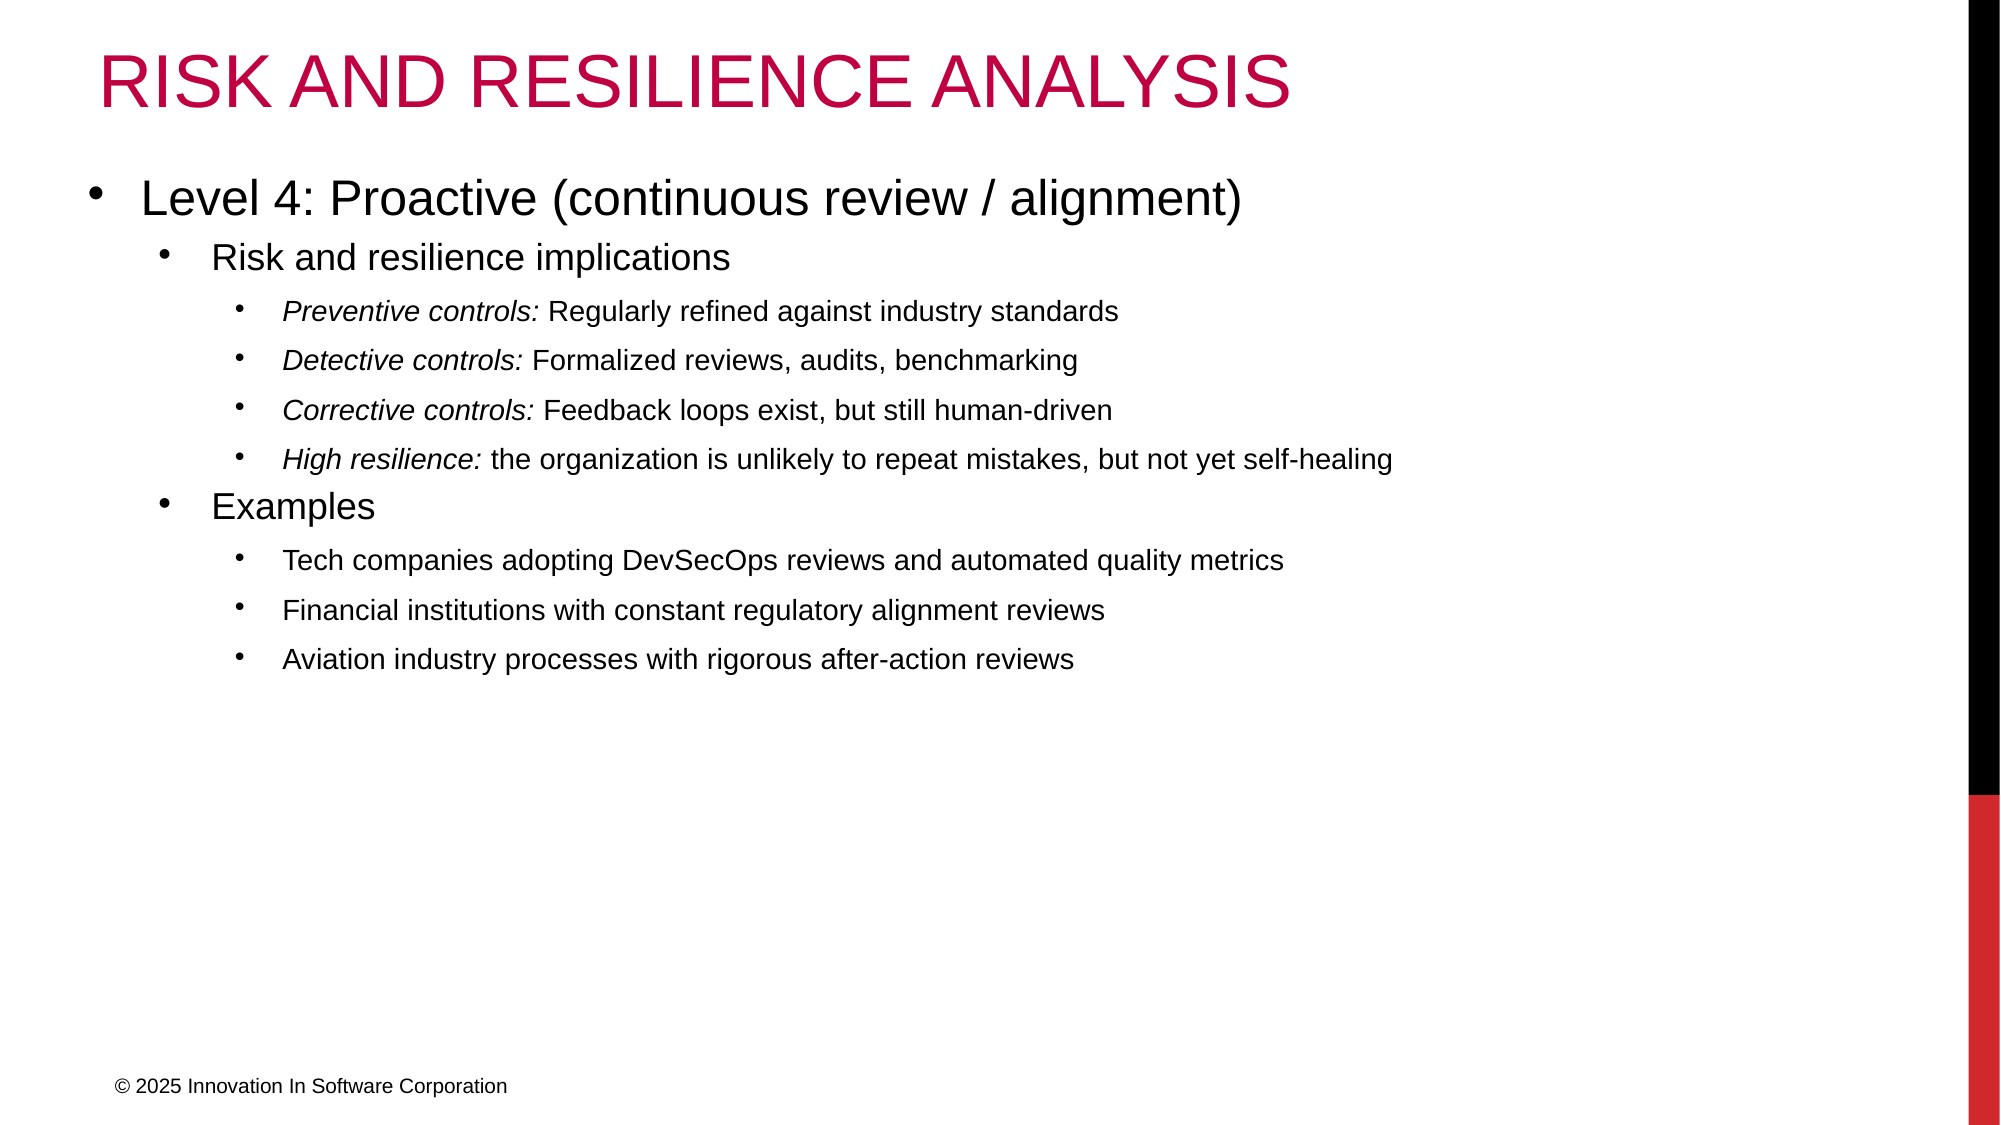

# Risk and Resilience Analysis
Level 4: Proactive (continuous review / alignment)
Risk and resilience implications
Preventive controls: Regularly refined against industry standards
Detective controls: Formalized reviews, audits, benchmarking
Corrective controls: Feedback loops exist, but still human-driven
High resilience: the organization is unlikely to repeat mistakes, but not yet self-healing
Examples
Tech companies adopting DevSecOps reviews and automated quality metrics
Financial institutions with constant regulatory alignment reviews
Aviation industry processes with rigorous after-action reviews
© 2025 Innovation In Software Corporation